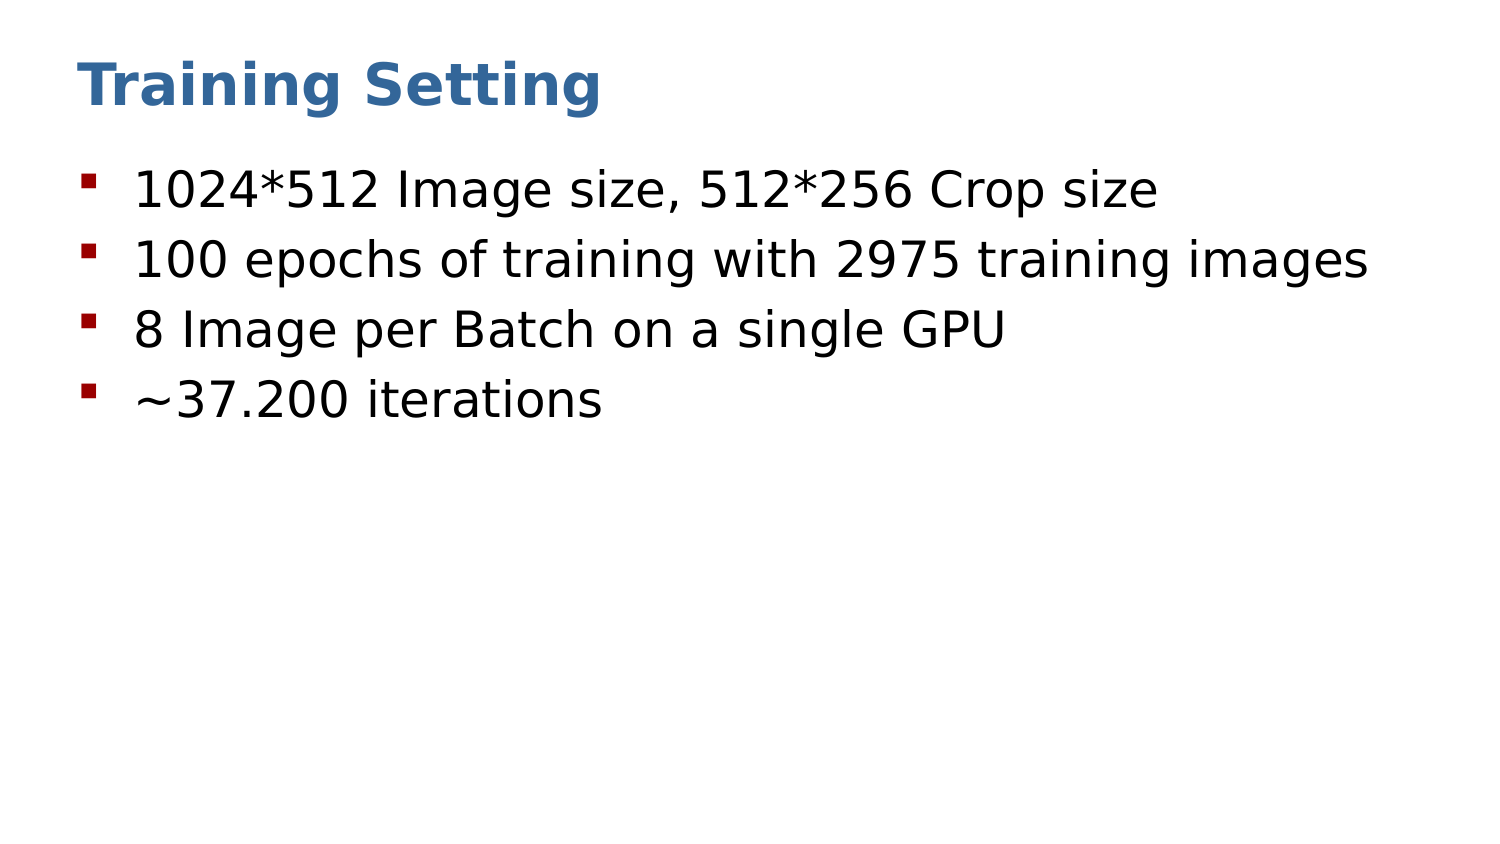

# Training Setting
1024*512 Image size, 512*256 Crop size
100 epochs of training with 2975 training images
8 Image per Batch on a single GPU
~37.200 iterations